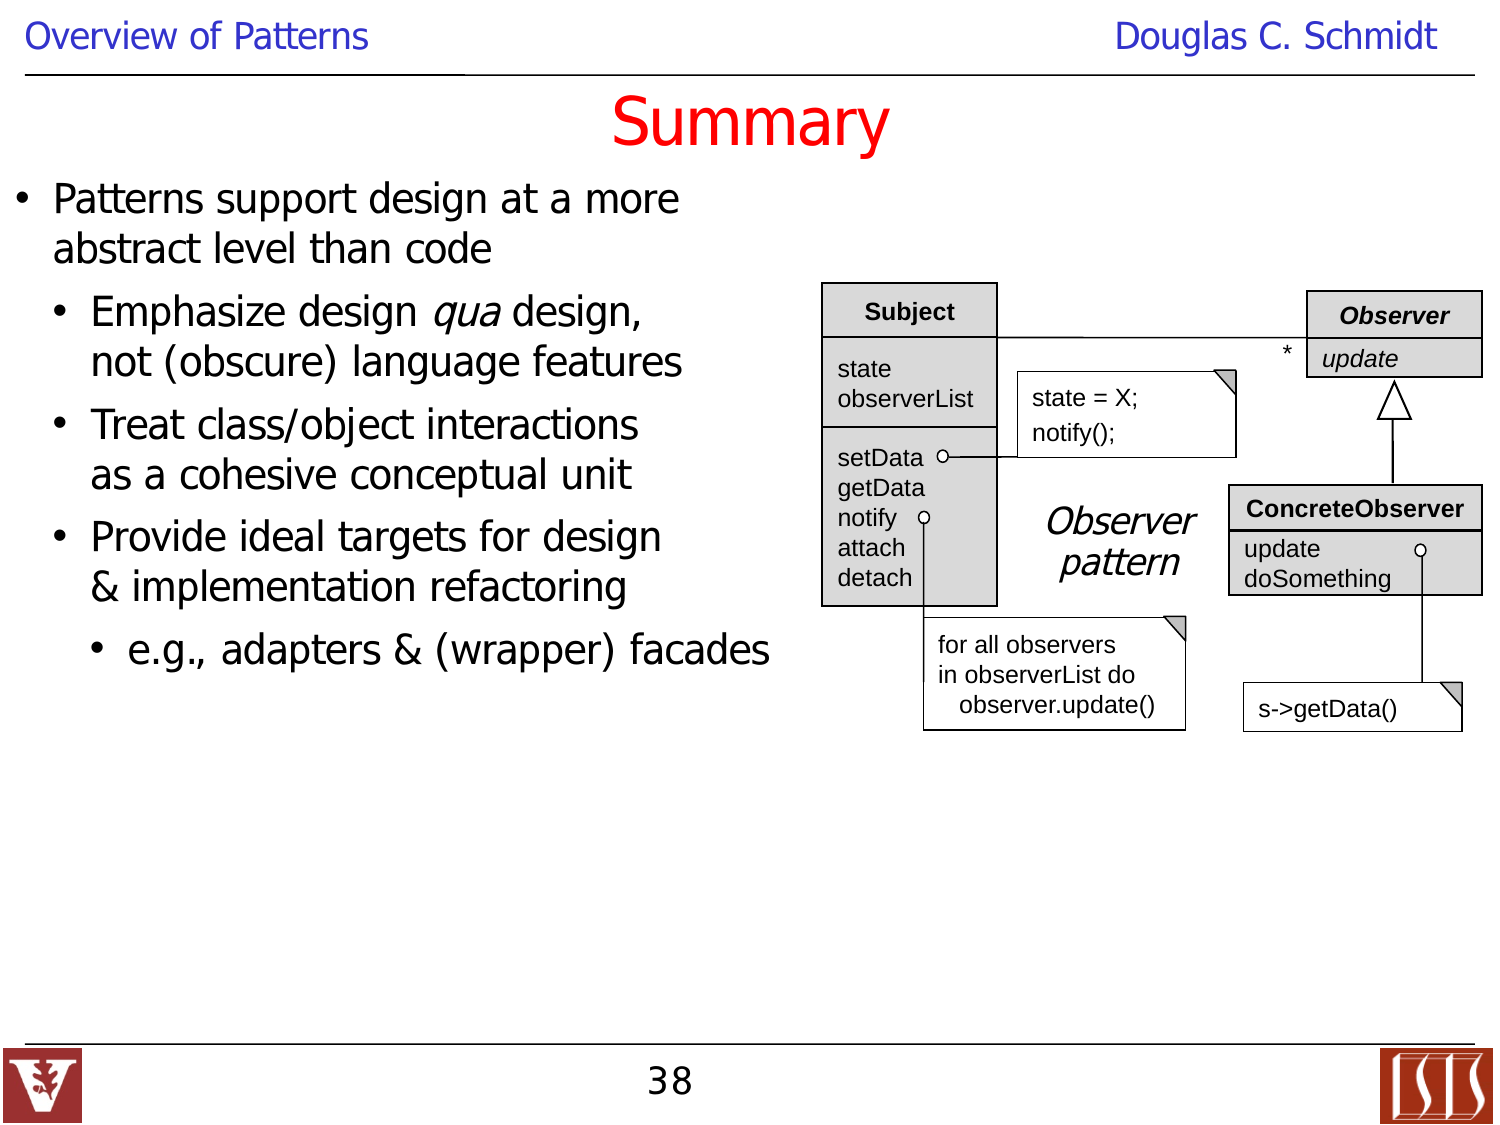

# Summary
Patterns support design at a more
abstract level than code
Emphasize design qua design,
not (obscure) language features
Treat class/object interactions
as a cohesive conceptual unit
Provide ideal targets for design
& implementation refactoring
e.g., adapters & (wrapper) facades
Subject
state
observerList

setData
getData
notify
attach
detach

Observer
update
*

state = X;
notify();

ConcreteObserver
update
doSomething
Observer pattern

for all observers
in observerList do
   observer.update()
s->getData()